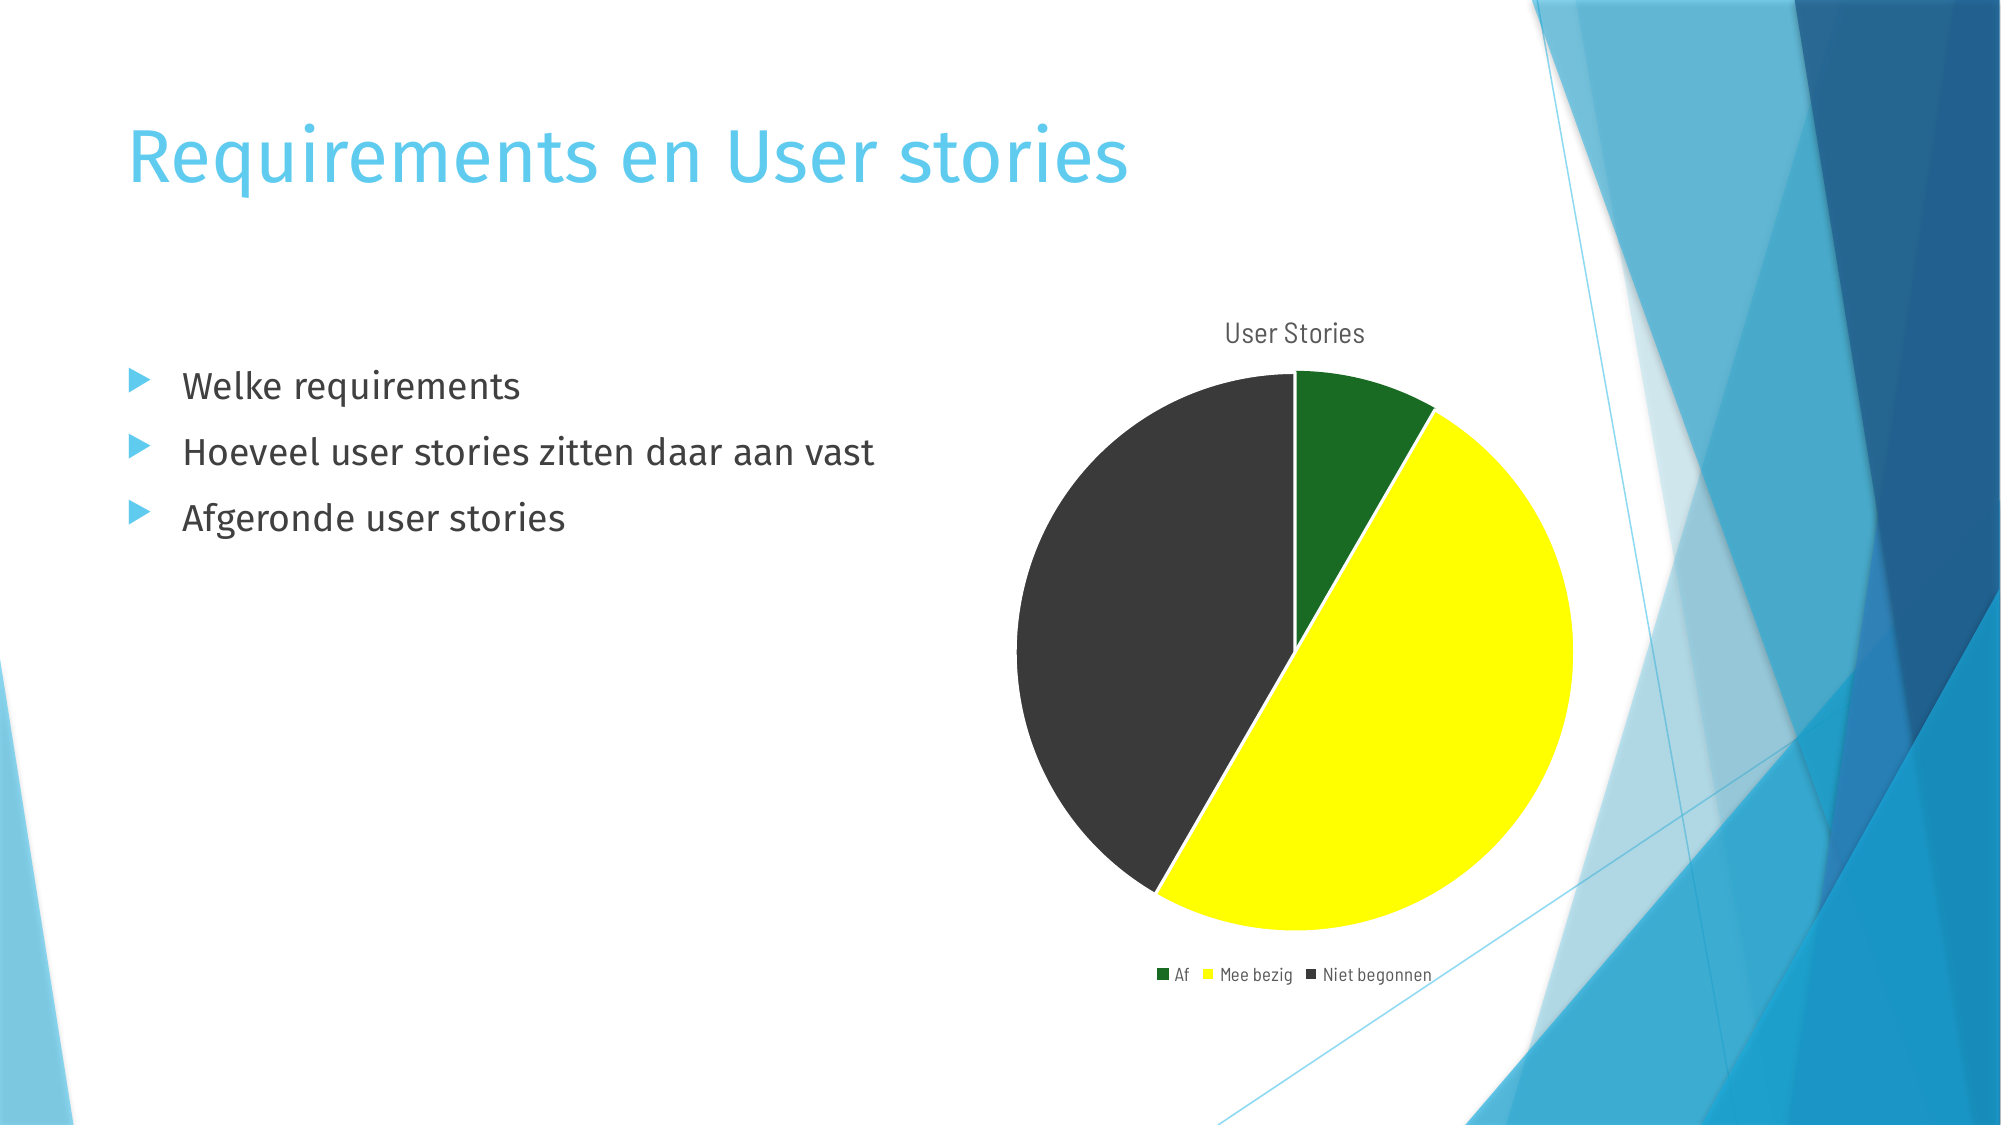

# Requirements en User stories

### Chart: User Stories

| Category |  |
|---|---|
| Af | 1.0 |
| Mee bezig | 6.0 |
| Niet begonnen | 5.0 |
Welke requirements
Hoeveel user stories zitten daar aan vast
Afgeronde user stories